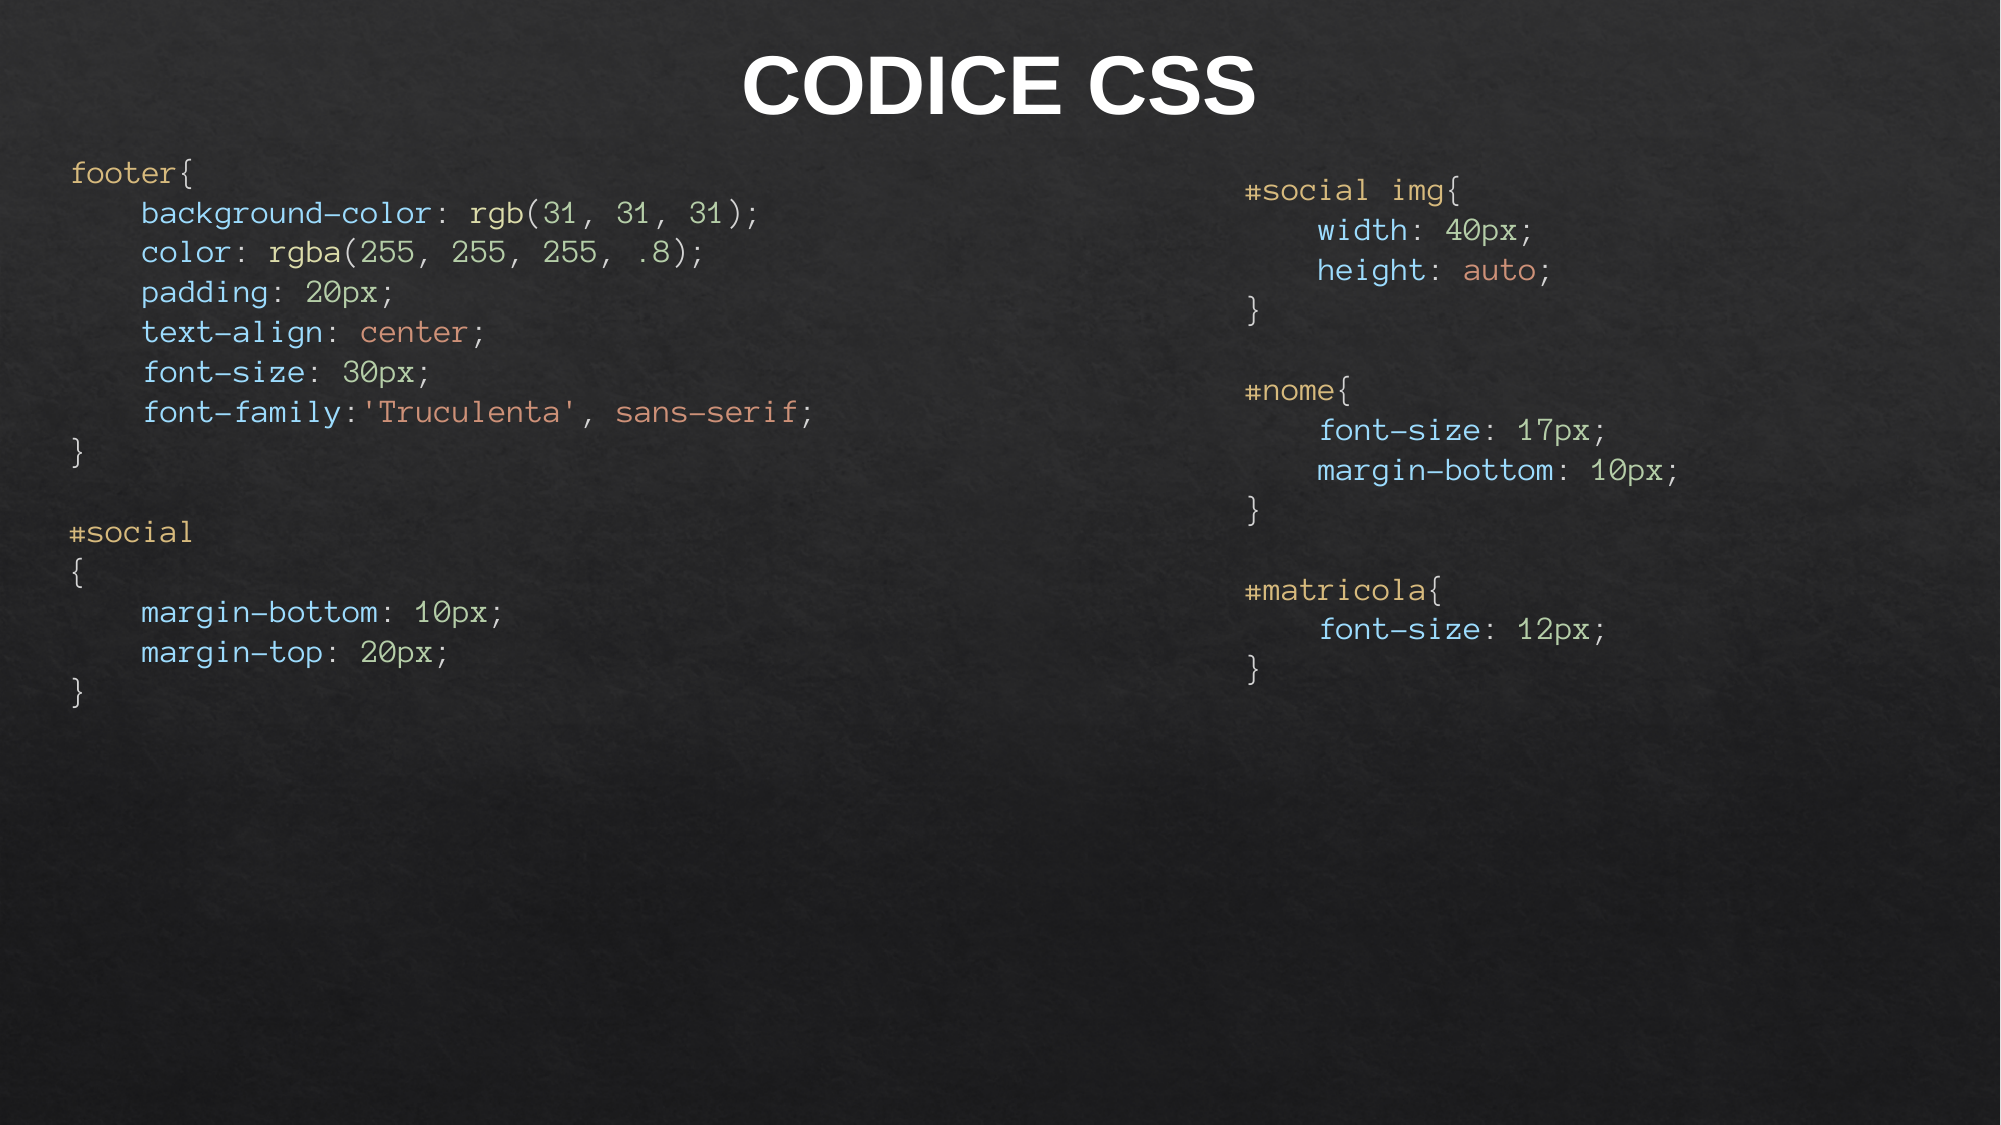

CODICE CSS
footer{
    background-color: rgb(31, 31, 31);
    color: rgba(255, 255, 255, .8);
    padding: 20px;
    text-align: center;
    font-size: 30px;
    font-family:'Truculenta', sans-serif;
}
#social
{
    margin-bottom: 10px;
    margin-top: 20px;
}
#social img{
    width: 40px;
    height: auto;
}
#nome{
    font-size: 17px;
    margin-bottom: 10px;
}

#matricola{
    font-size: 12px;
}